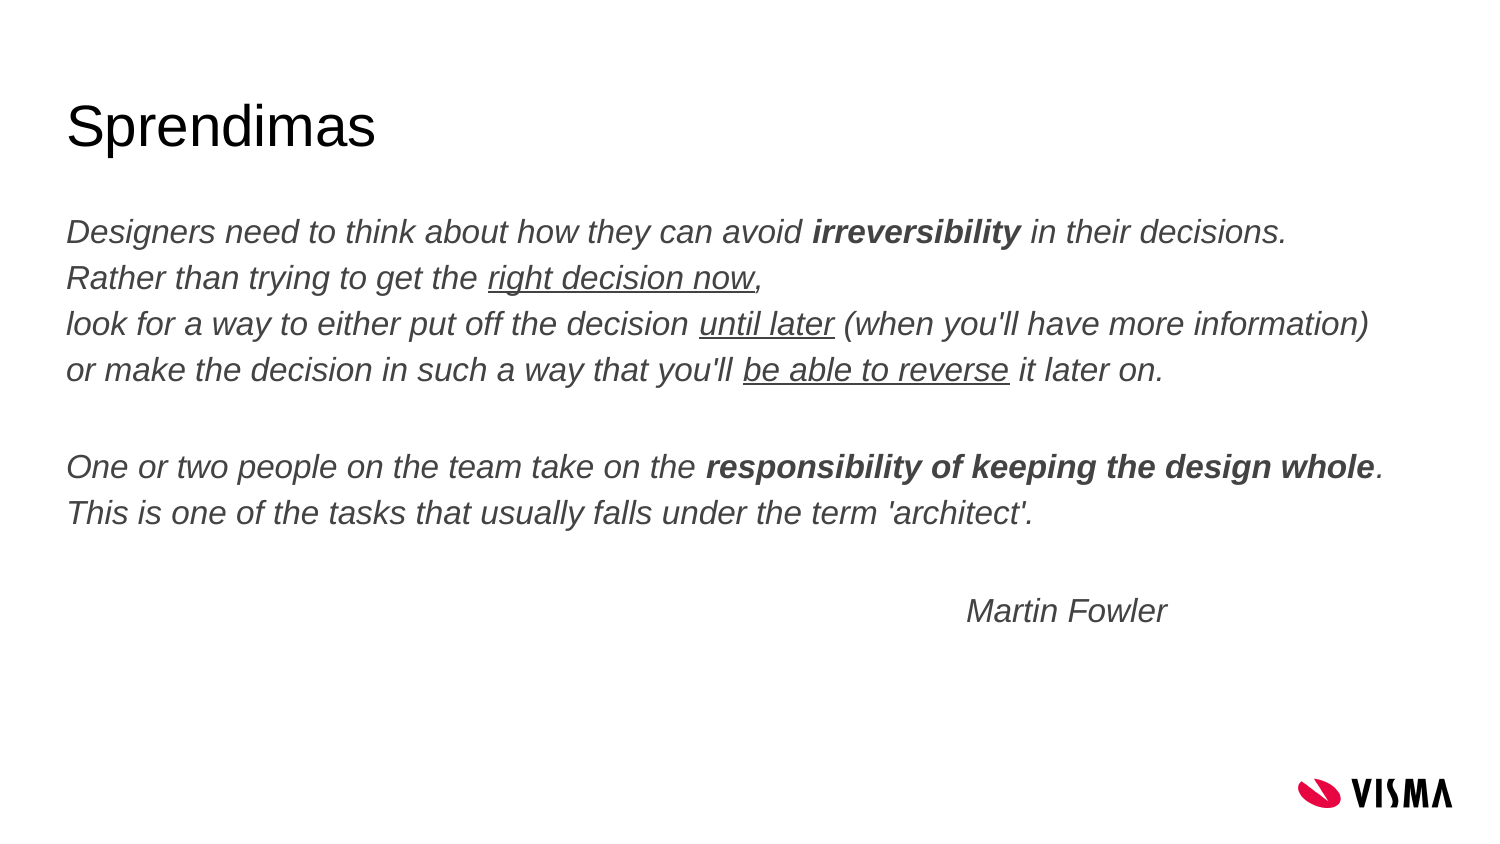

# Sprendimas
Designers need to think about how they can avoid irreversibility in their decisions.
Rather than trying to get the right decision now,
look for a way to either put off the decision until later (when you'll have more information)
or make the decision in such a way that you'll be able to reverse it later on.

One or two people on the team take on the responsibility of keeping the design whole.
This is one of the tasks that usually falls under the term 'architect'.

						Martin Fowler